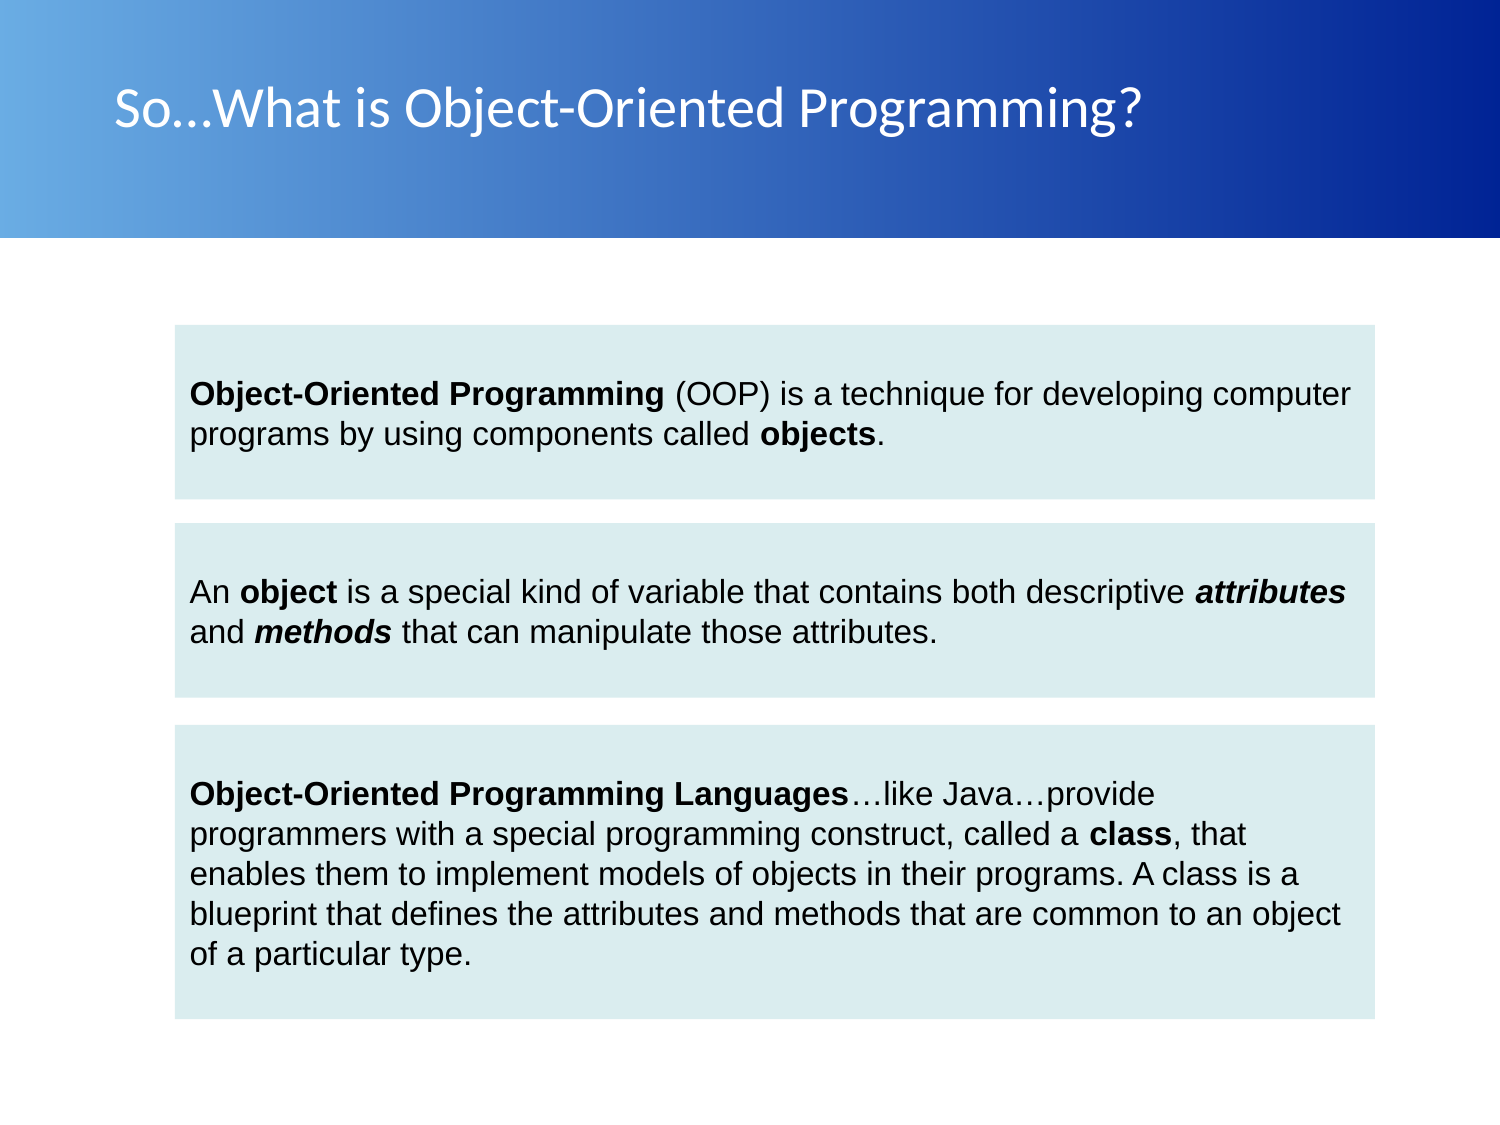

# So…What is Object-Oriented Programming?

Object-Oriented Programming (OOP) is a technique for developing computer programs by using components called objects.

An object is a special kind of variable that contains both descriptive attributes and methods that can manipulate those attributes.

Object-Oriented Programming Languages…like Java…provide programmers with a special programming construct, called a class, that enables them to implement models of objects in their programs. A class is a blueprint that defines the attributes and methods that are common to an object of a particular type.